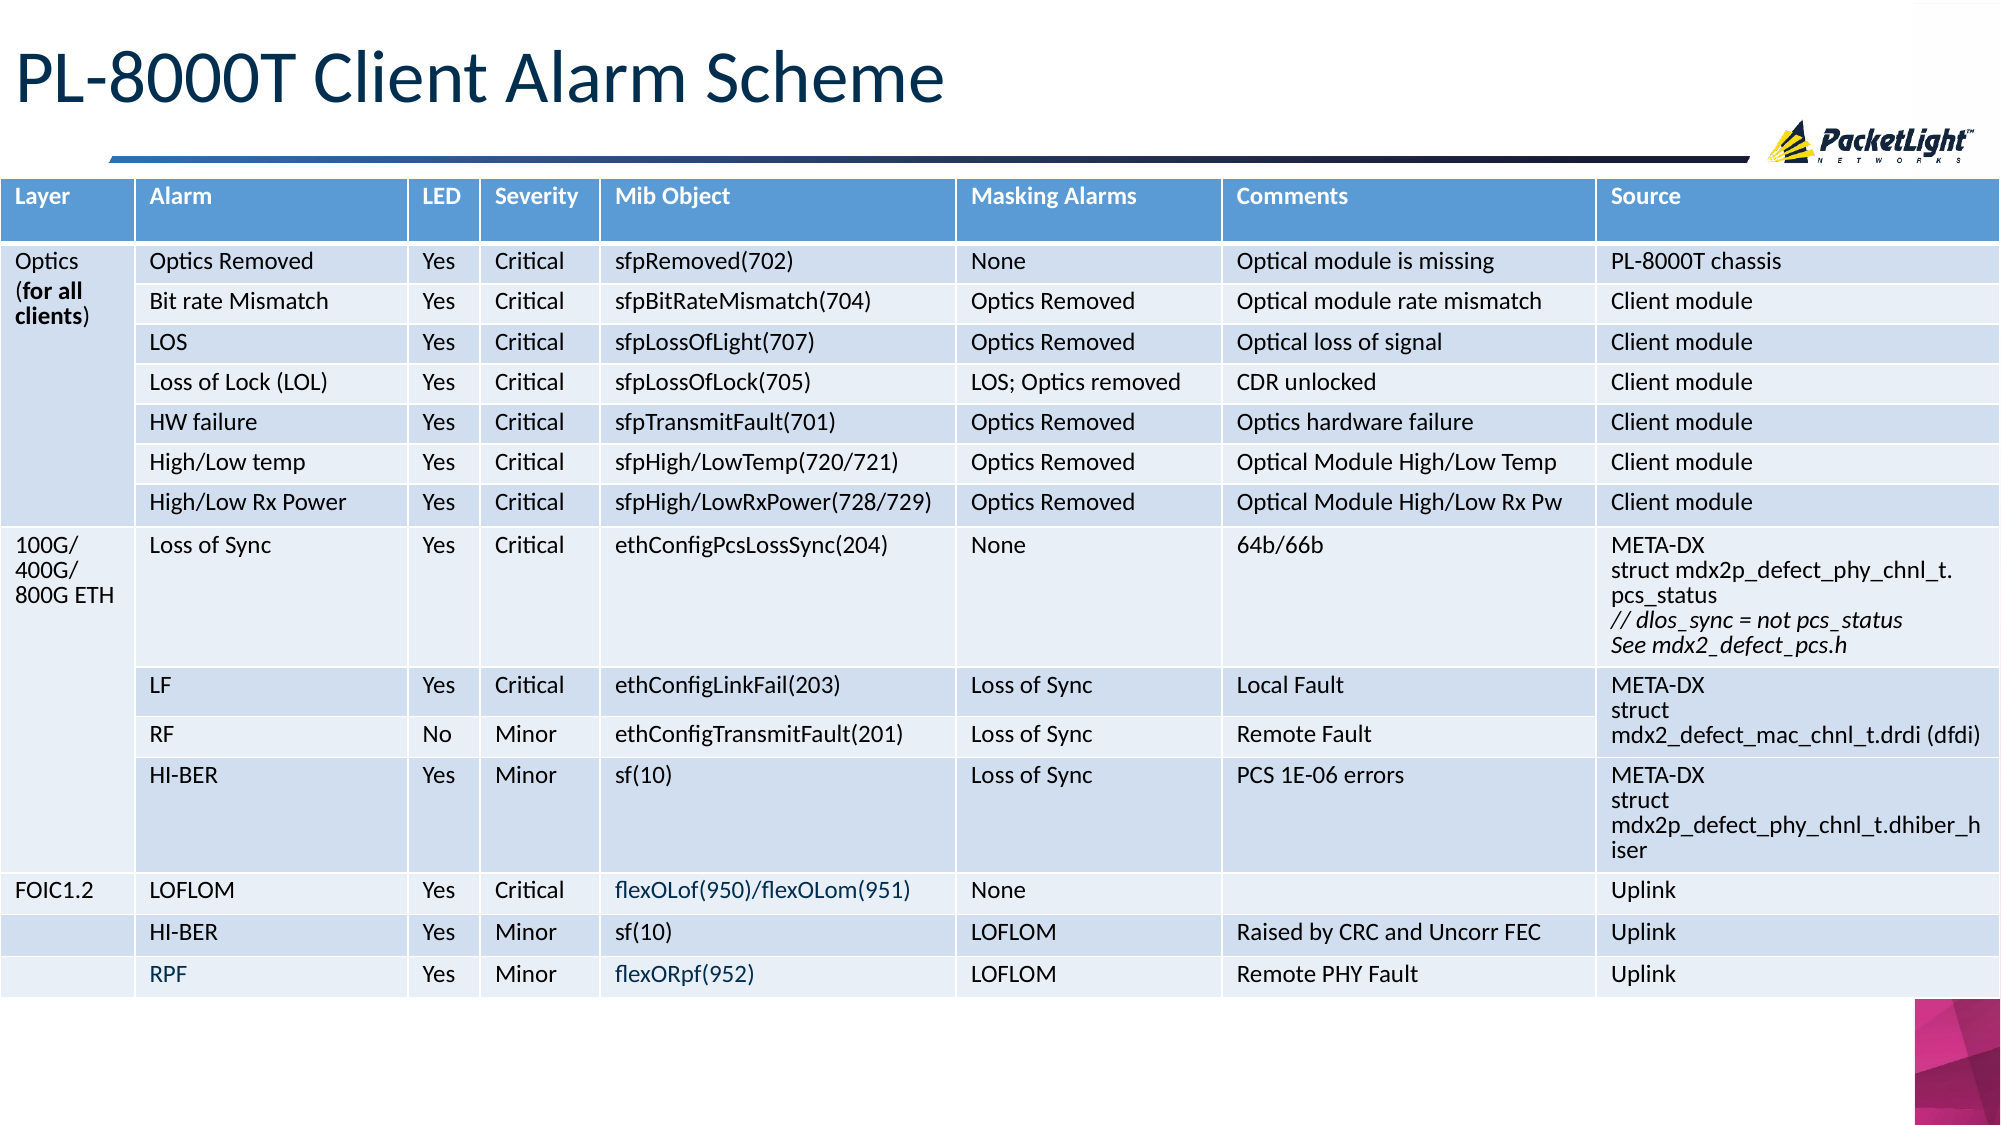

# PL-8000T Client Alarm Scheme
| Layer | Alarm | LED | Severity | Mib Object | Masking Alarms | Comments | Source |
| --- | --- | --- | --- | --- | --- | --- | --- |
| Optics (for all clients) | Optics Removed | Yes | Critical | sfpRemoved(702) | None | Optical module is missing | PL-8000T chassis |
|  | Bit rate Mismatch | Yes | Critical | sfpBitRateMismatch(704) | Optics Removed | Optical module rate mismatch | Client module |
|  | LOS | Yes | Critical | sfpLossOfLight(707) | Optics Removed | Optical loss of signal | Client module |
|  | Loss of Lock (LOL) | Yes | Critical | sfpLossOfLock(705) | LOS; Optics removed | CDR unlocked | Client module |
|  | HW failure | Yes | Critical | sfpTransmitFault(701) | Optics Removed | Optics hardware failure | Client module |
|  | High/Low temp | Yes | Critical | sfpHigh/LowTemp(720/721) | Optics Removed | Optical Module High/Low Temp | Client module |
|  | High/Low Rx Power | Yes | Critical | sfpHigh/LowRxPower(728/729) | Optics Removed | Optical Module High/Low Rx Pw | Client module |
| 100G/ 400G/ 800G ETH | Loss of Sync | Yes | Critical | ethConfigPcsLossSync(204) | None | 64b/66b | META-DX struct mdx2p\_defect\_phy\_chnl\_t. pcs\_status // dlos\_sync = not pcs\_status See mdx2\_defect\_pcs.h |
|  | LF | Yes | Critical | ethConfigLinkFail(203) | Loss of Sync | Local Fault | META-DX struct mdx2\_defect\_mac\_chnl\_t.drdi (dfdi) |
|  | RF | No | Minor | ethConfigTransmitFault(201) | Loss of Sync | Remote Fault |  |
|  | HI-BER | Yes | Minor | sf(10) | Loss of Sync | PCS 1E-06 errors | META-DX struct mdx2p\_defect\_phy\_chnl\_t.dhiber\_hiser |
| FOIC1.2 | LOFLOM | Yes | Critical | flexOLof(950)/flexOLom(951) | None |  | Uplink |
|  | HI-BER | Yes | Minor | sf(10) | LOFLOM | Raised by CRC and Uncorr FEC | Uplink |
|  | RPF | Yes | Minor | flexORpf(952) | LOFLOM | Remote PHY Fault | Uplink |